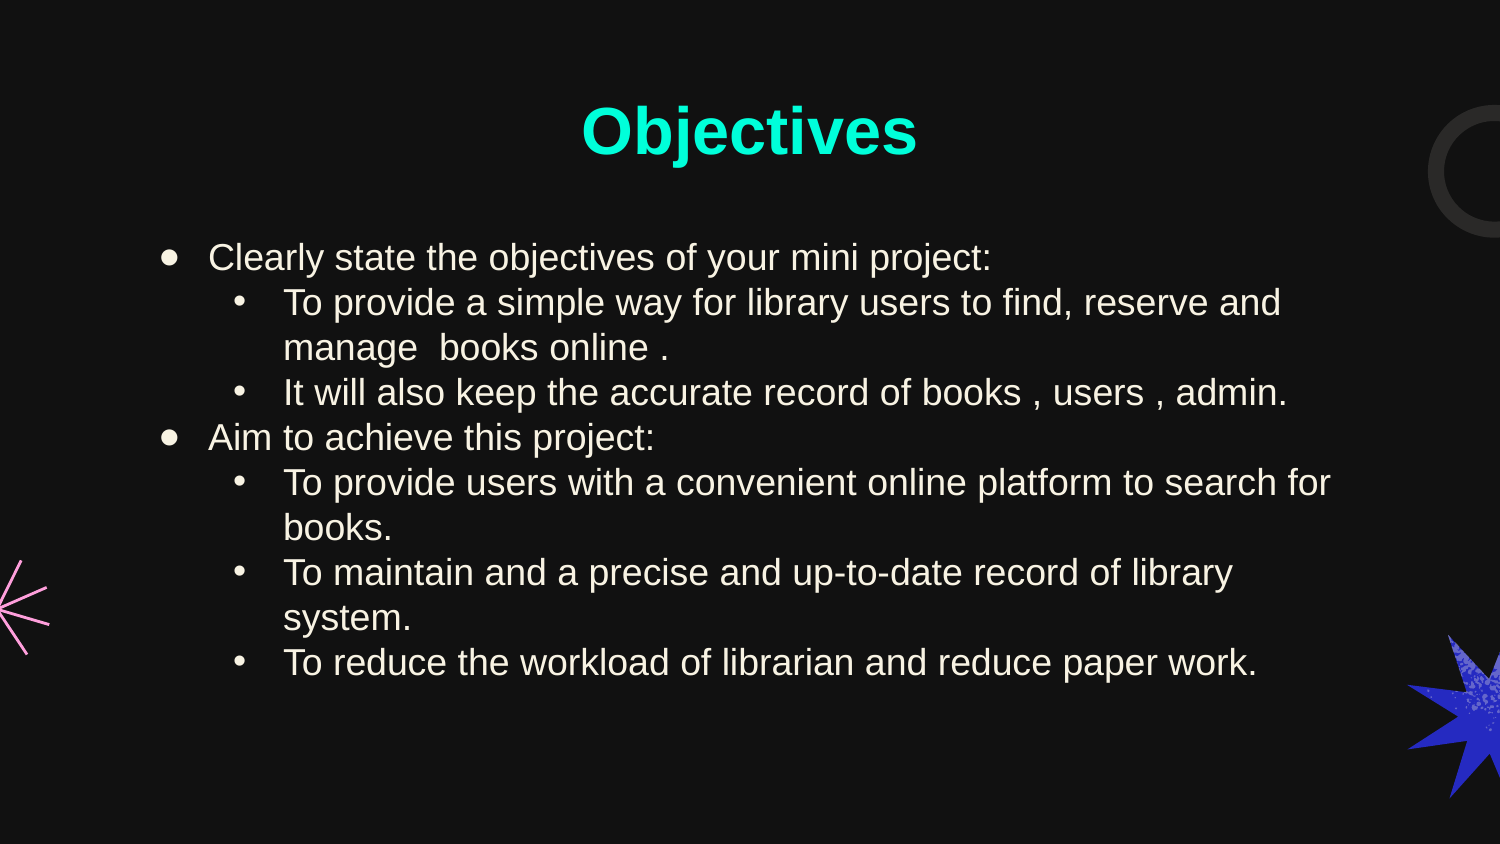

# Objectives

Clearly state the objectives of your mini project:
To provide a simple way for library users to find, reserve and manage  books online .
It will also keep the accurate record of books , users , admin.
Aim to achieve this project:
To provide users with a convenient online platform to search for books.
To maintain and a precise and up-to-date record of library system.
To reduce the workload of librarian and reduce paper work.